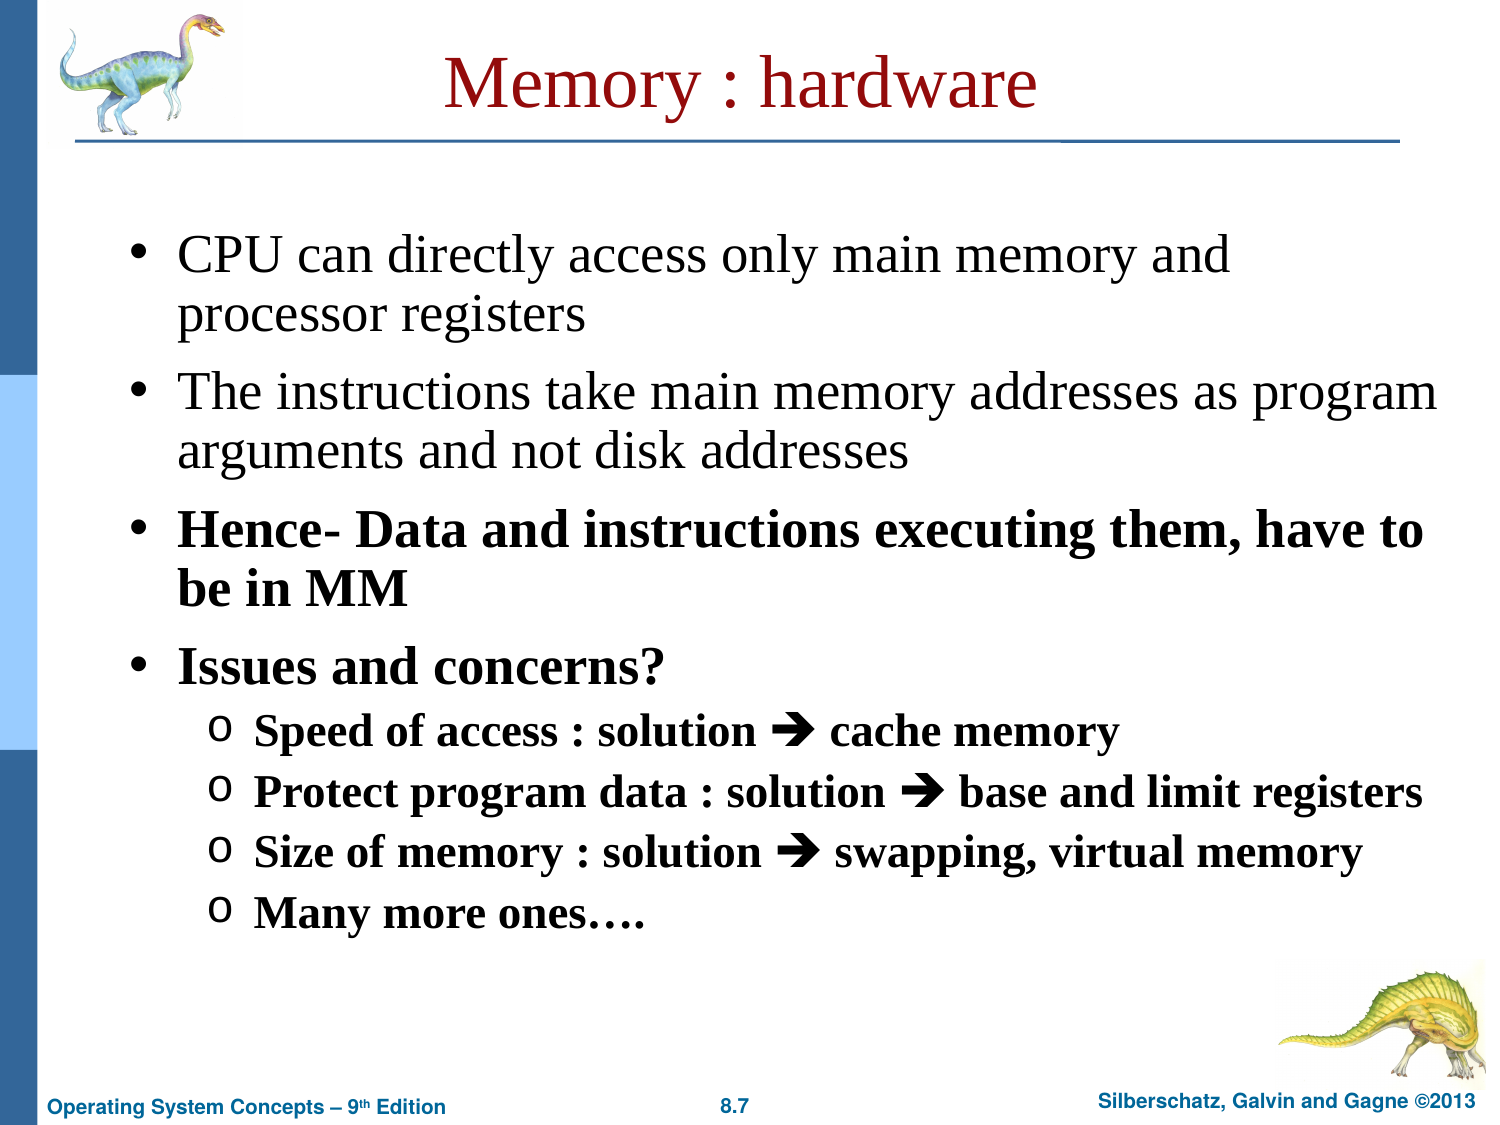

# Memory : hardware
CPU can directly access only main memory and processor registers
The instructions take main memory addresses as program arguments and not disk addresses
Hence- Data and instructions executing them, have to be in MM
Issues and concerns?
Speed of access : solution 🡺 cache memory
Protect program data : solution 🡺 base and limit registers
Size of memory : solution 🡺 swapping, virtual memory
Many more ones….